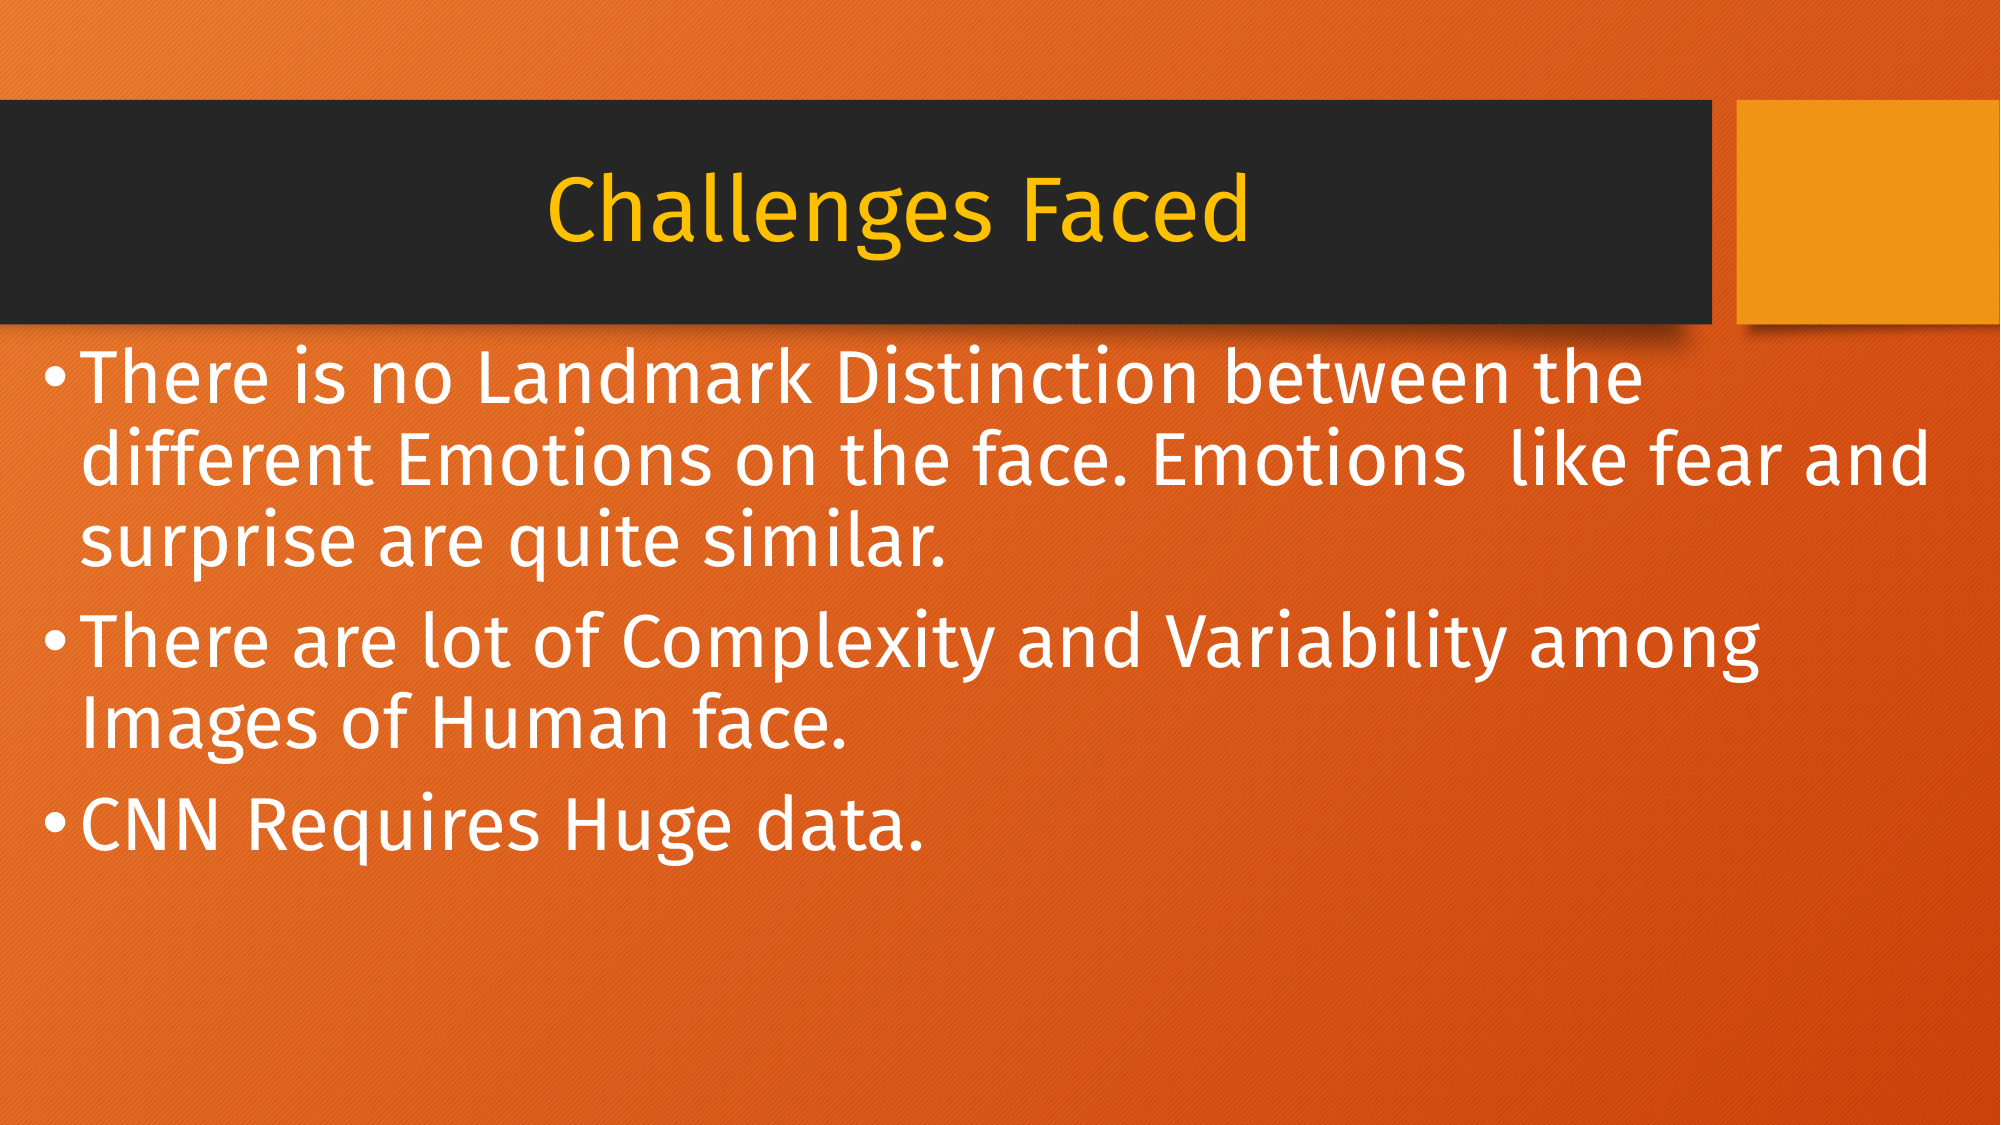

# Challenges Faced
There is no Landmark Distinction between the different Emotions on the face. Emotions  like fear and surprise are quite similar.
There are lot of Complexity and Variability among Images of Human face.
CNN Requires Huge data.